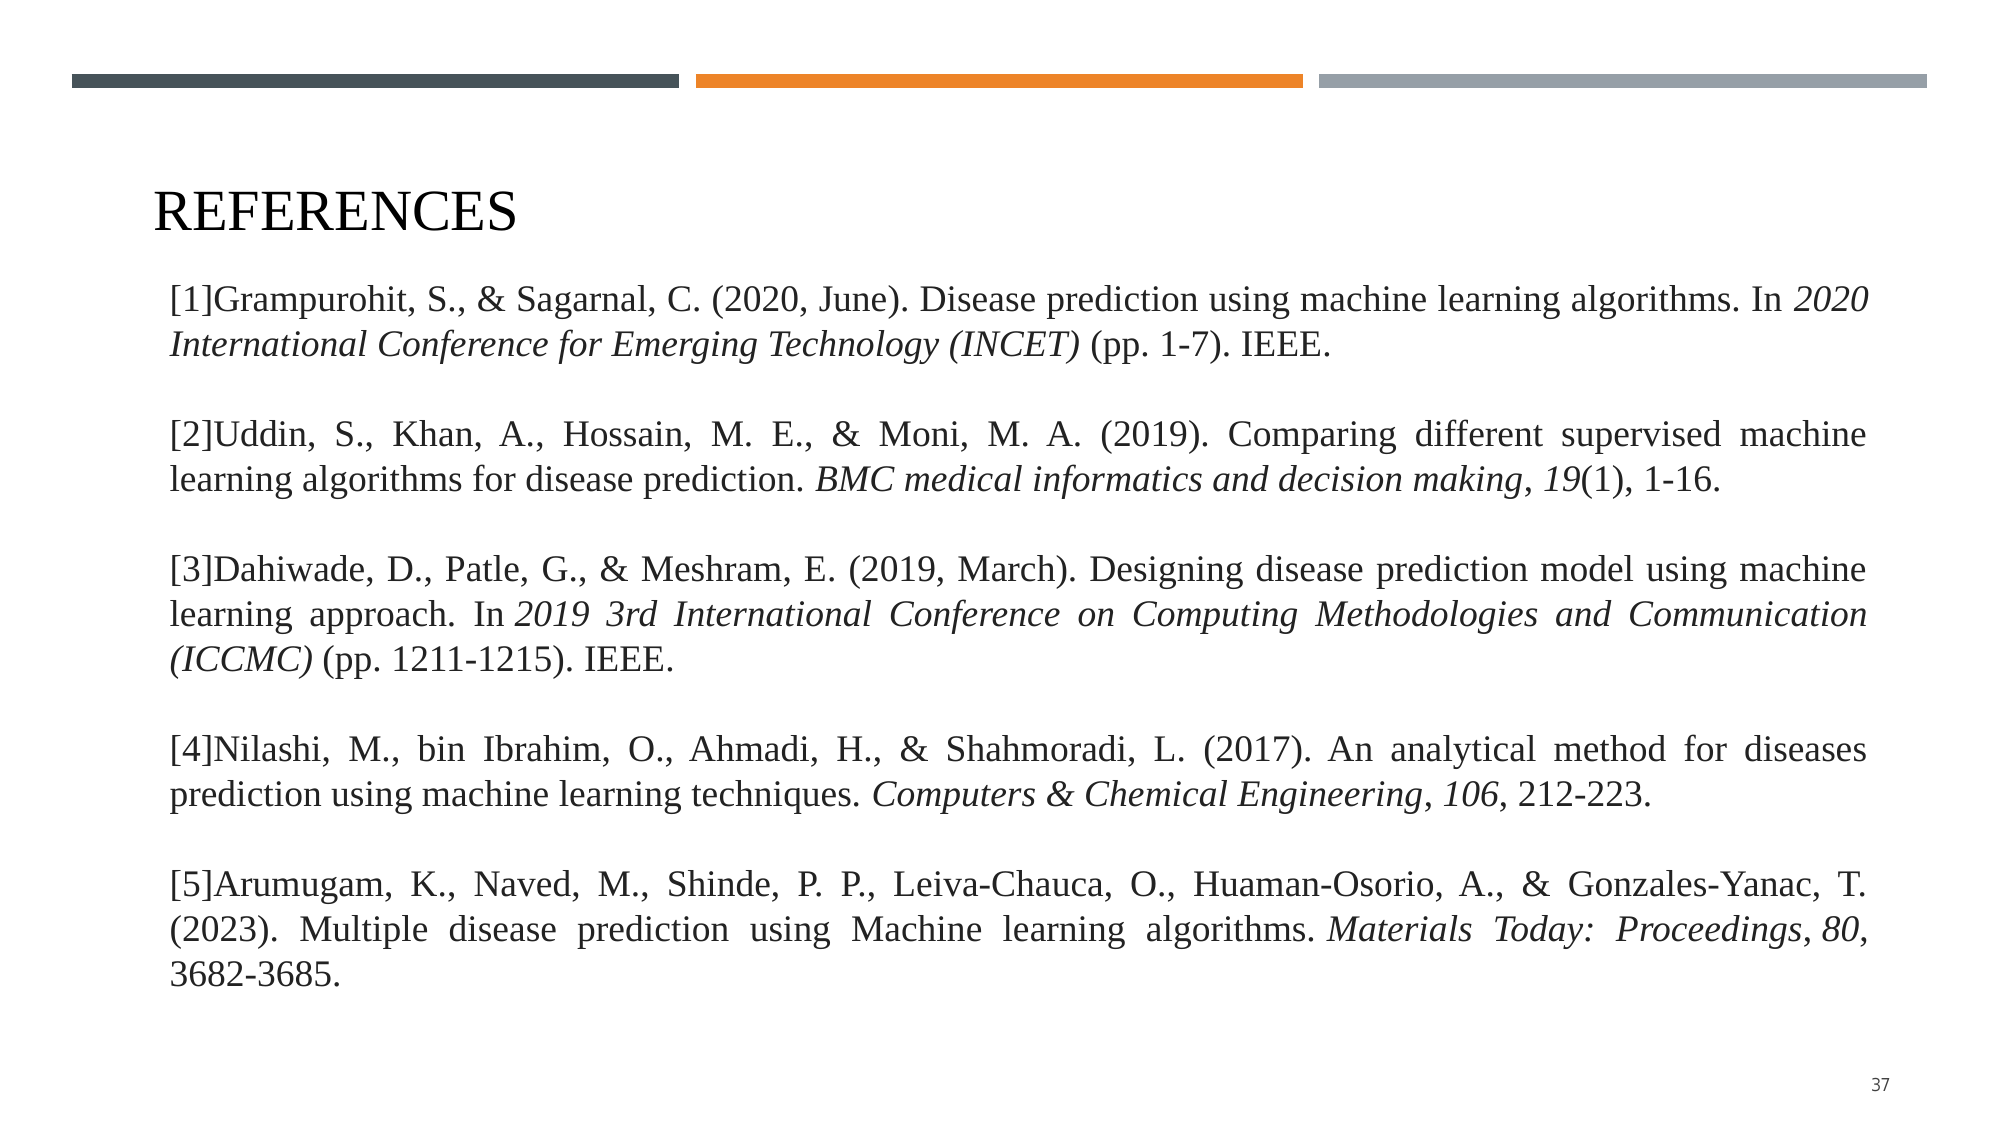

REFERENCES
[1]Grampurohit, S., & Sagarnal, C. (2020, June). Disease prediction using machine learning algorithms. In 2020 International Conference for Emerging Technology (INCET) (pp. 1-7). IEEE.

[2]Uddin, S., Khan, A., Hossain, M. E., & Moni, M. A. (2019). Comparing different supervised machine learning algorithms for disease prediction. BMC medical informatics and decision making, 19(1), 1-16.

[3]Dahiwade, D., Patle, G., & Meshram, E. (2019, March). Designing disease prediction model using machine learning approach. In 2019 3rd International Conference on Computing Methodologies and Communication (ICCMC) (pp. 1211-1215). IEEE.

[4]Nilashi, M., bin Ibrahim, O., Ahmadi, H., & Shahmoradi, L. (2017). An analytical method for diseases prediction using machine learning techniques. Computers & Chemical Engineering, 106, 212-223.

[5]Arumugam, K., Naved, M., Shinde, P. P., Leiva-Chauca, O., Huaman-Osorio, A., & Gonzales-Yanac, T. (2023). Multiple disease prediction using Machine learning algorithms. Materials Today: Proceedings, 80, 3682-3685.

37